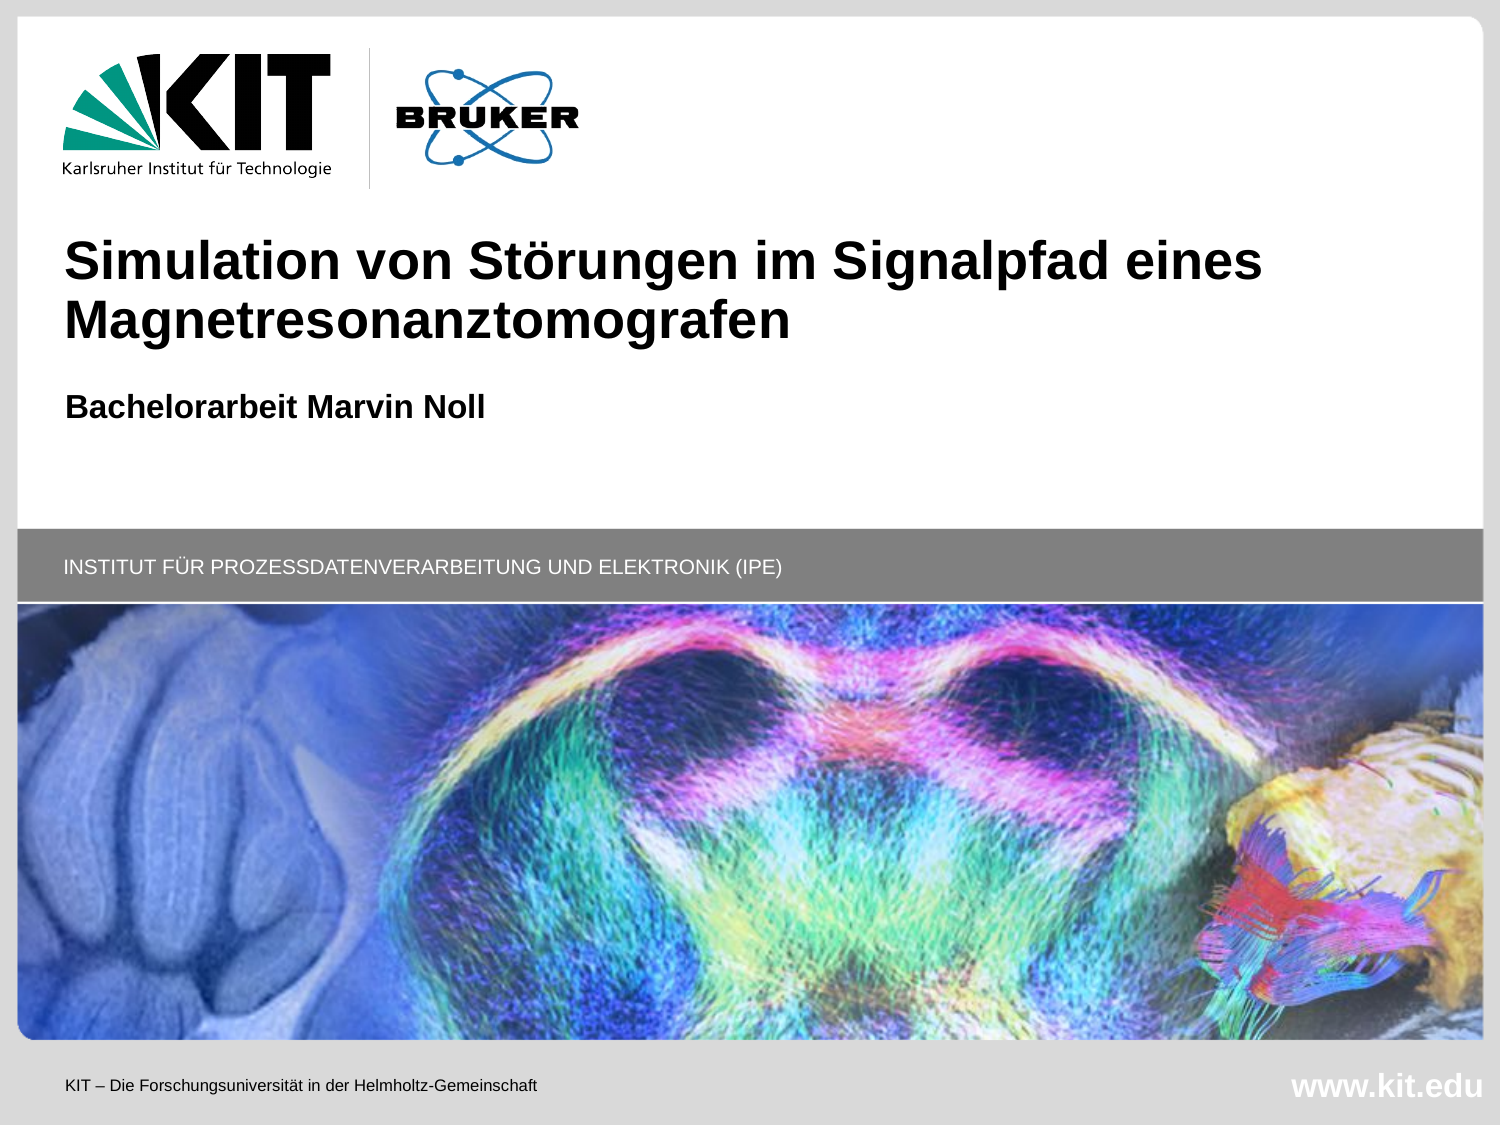

Simulation von Störungen im Signalpfad eines Magnetresonanztomografen
Bachelorarbeit Marvin Noll